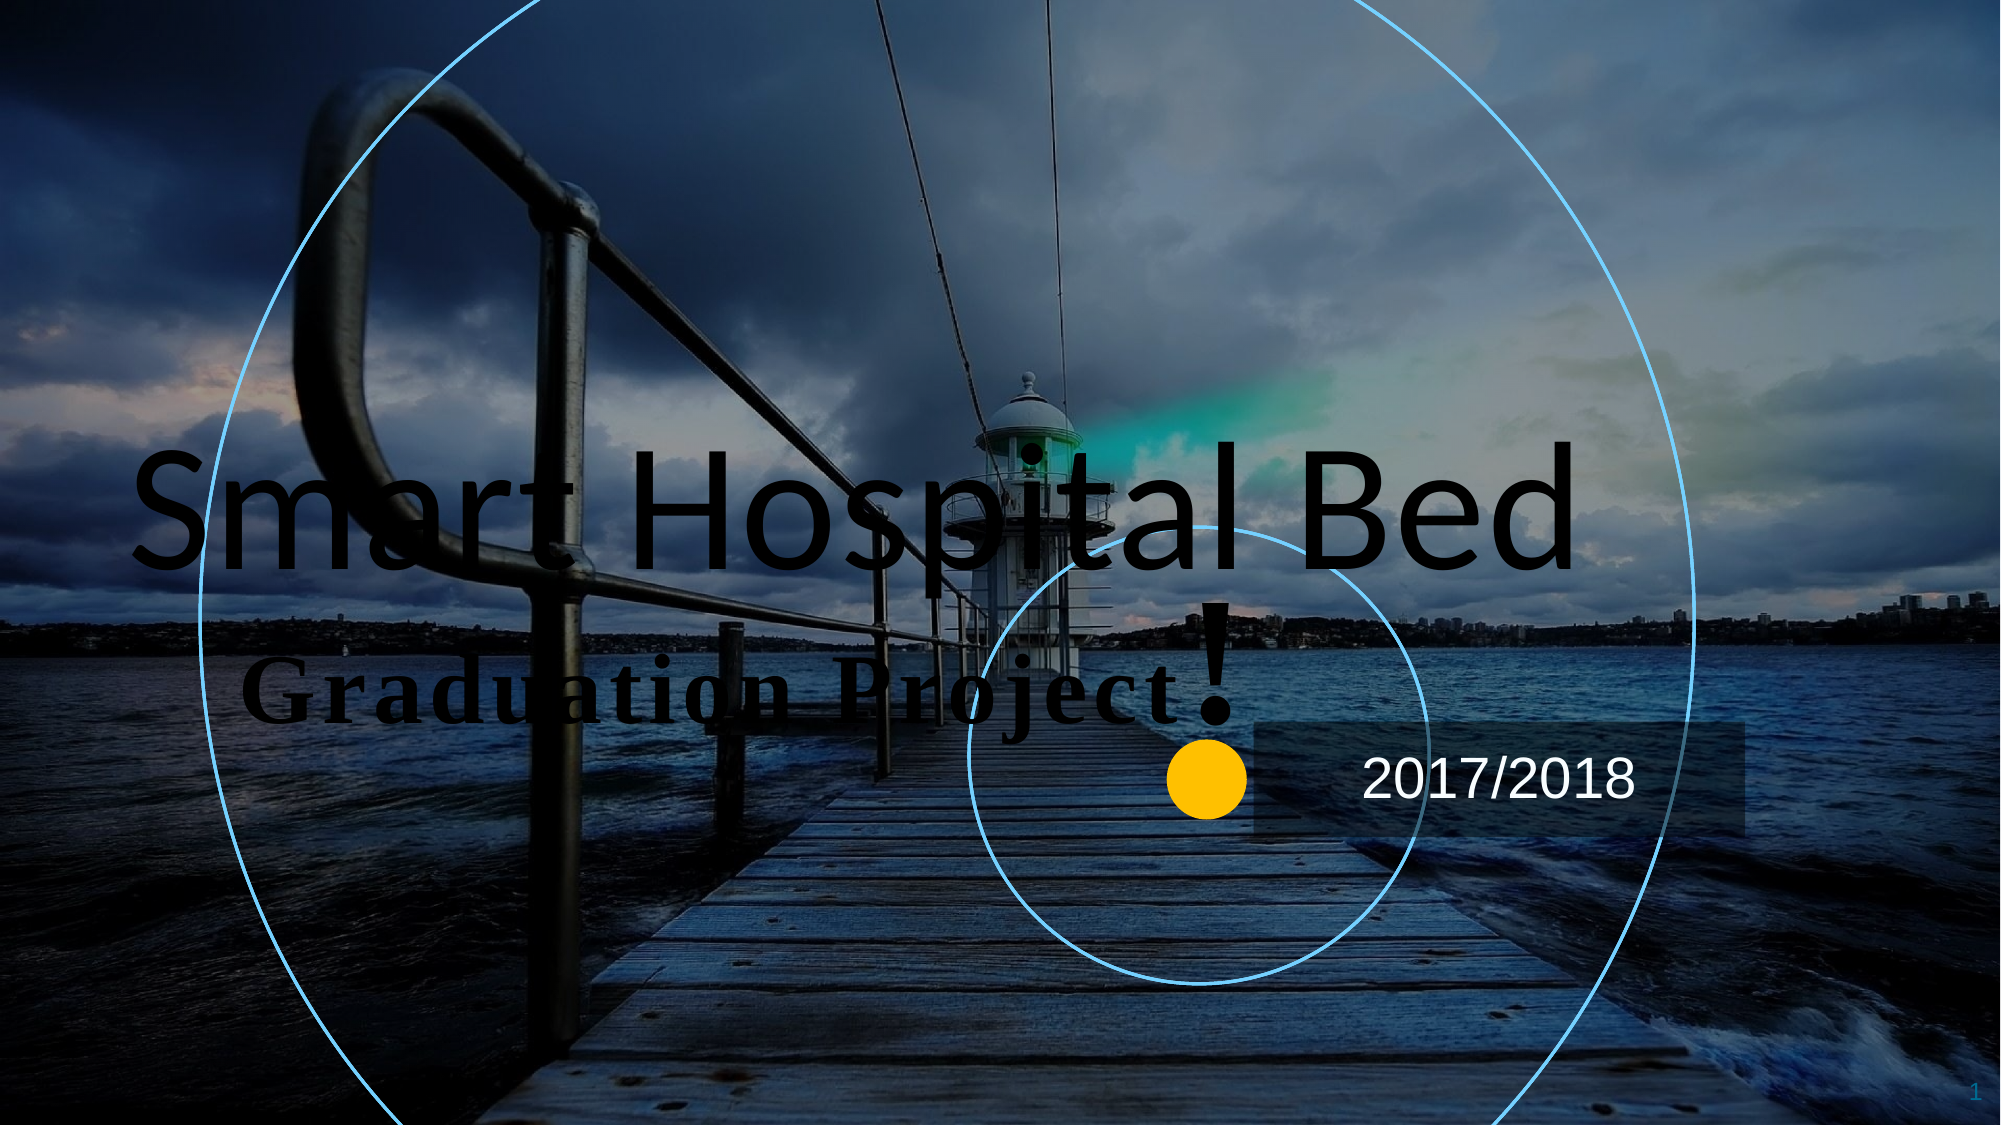

# Smart Hospital Bed

Graduation Project!
2017/2018

1